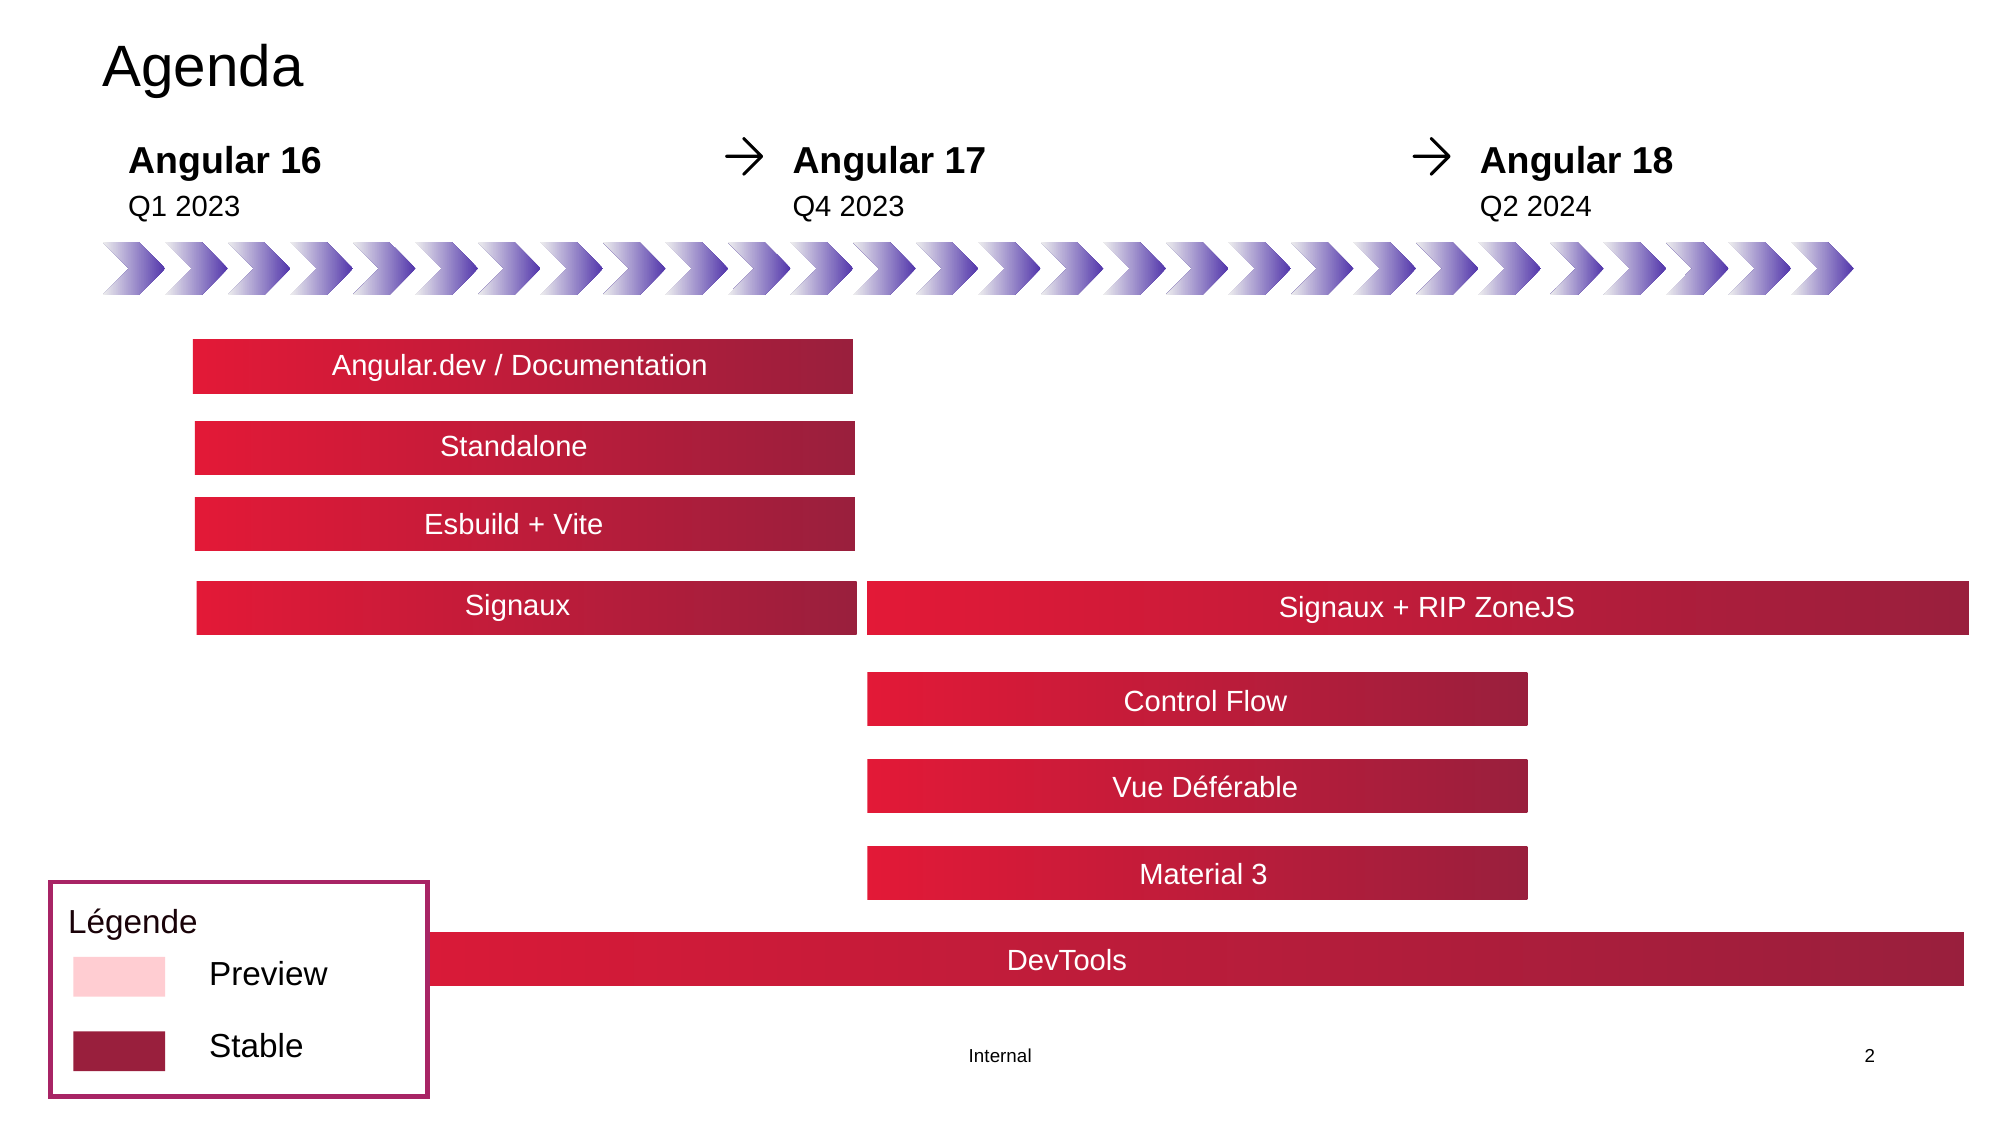

# Agenda
Angular 16
Q1 2023
Angular 17
Q4 2023
Angular 18
Q2 2024

Angular.dev / Documentation

Standalone

Esbuild + Vite

Signaux
Signaux + RIP ZoneJS

Control Flow

Vue Déférable

Material 3
Légende

DevTools
Preview

Stable